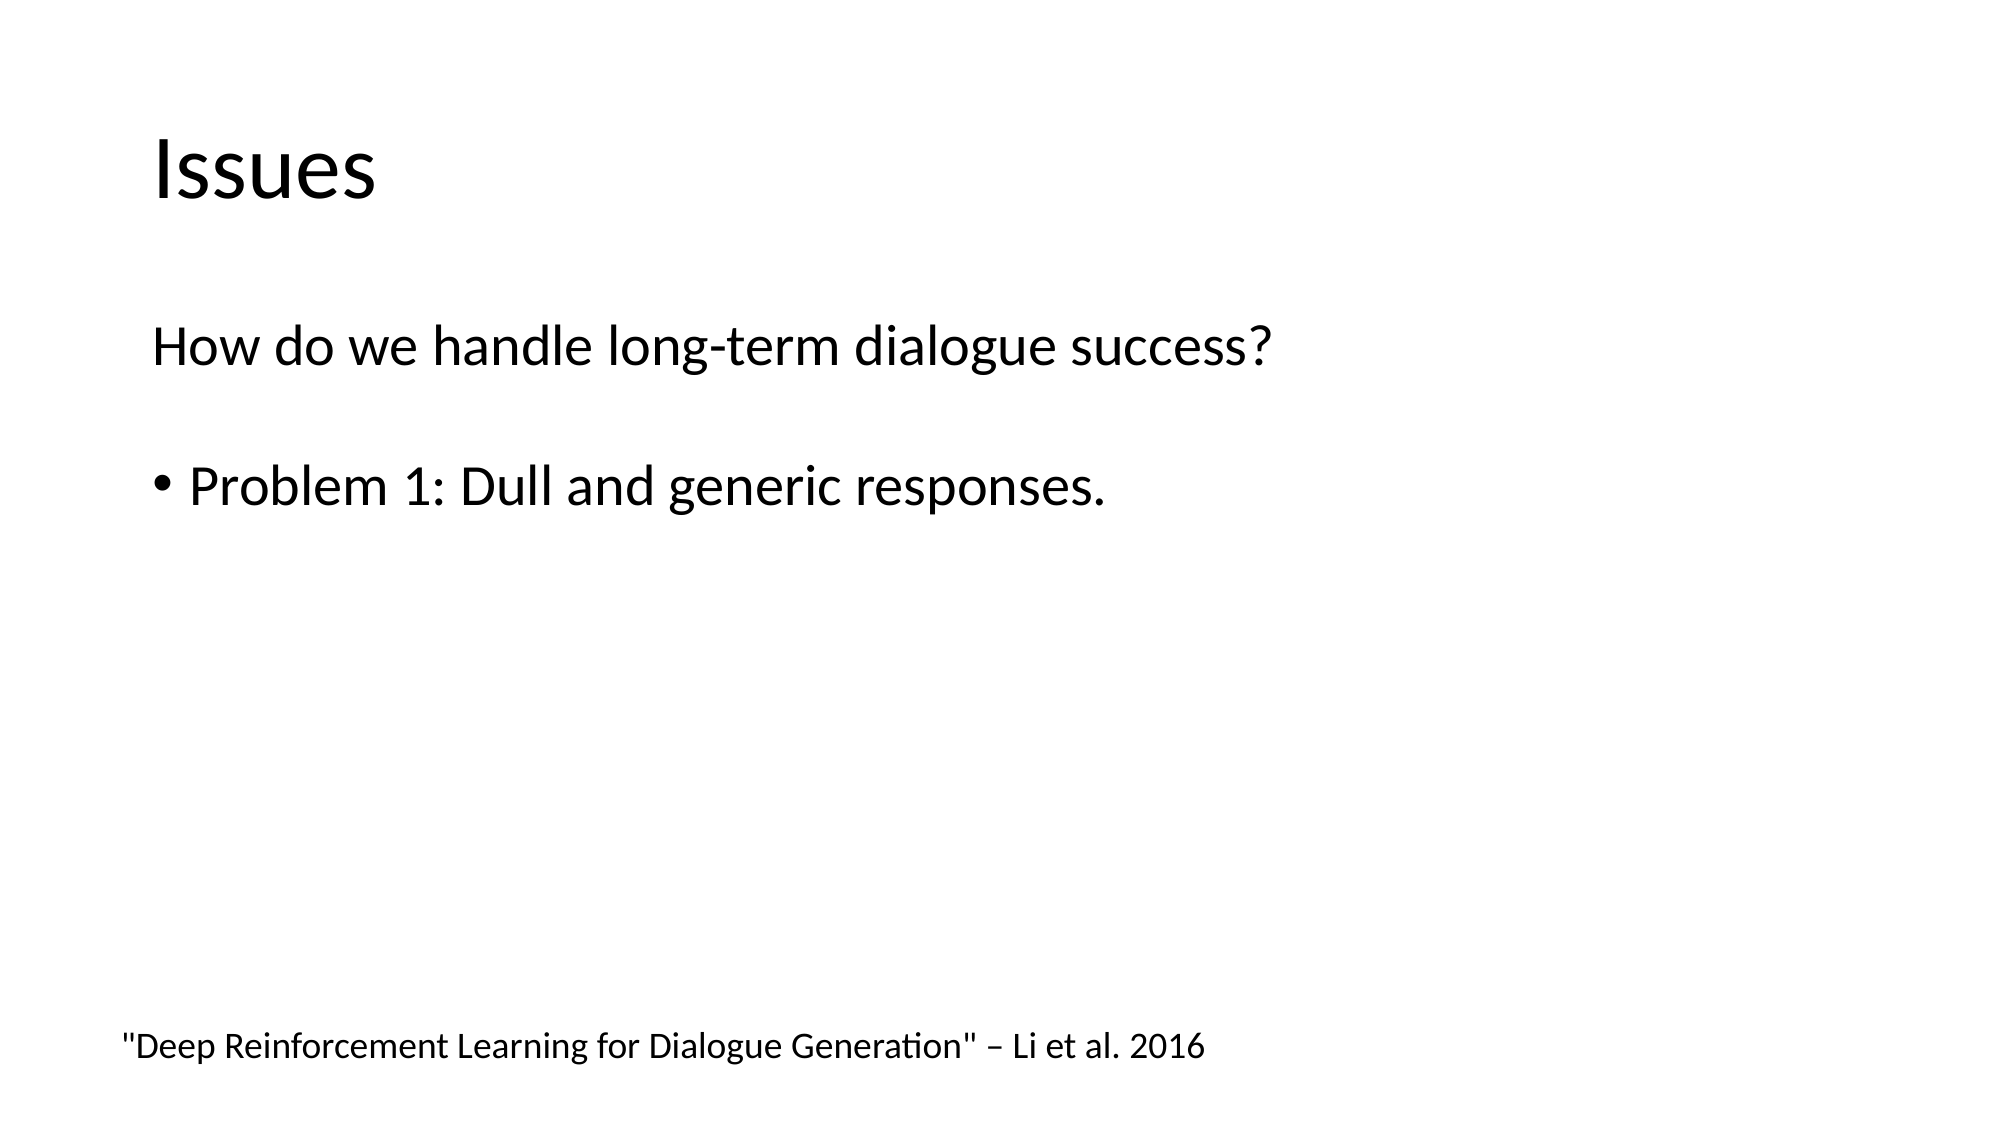

# Issues
How do we handle long-term dialogue success?

Problem 1: Dull and generic responses.

"Deep Reinforcement Learning for Dialogue Generation" – Li et al. 2016